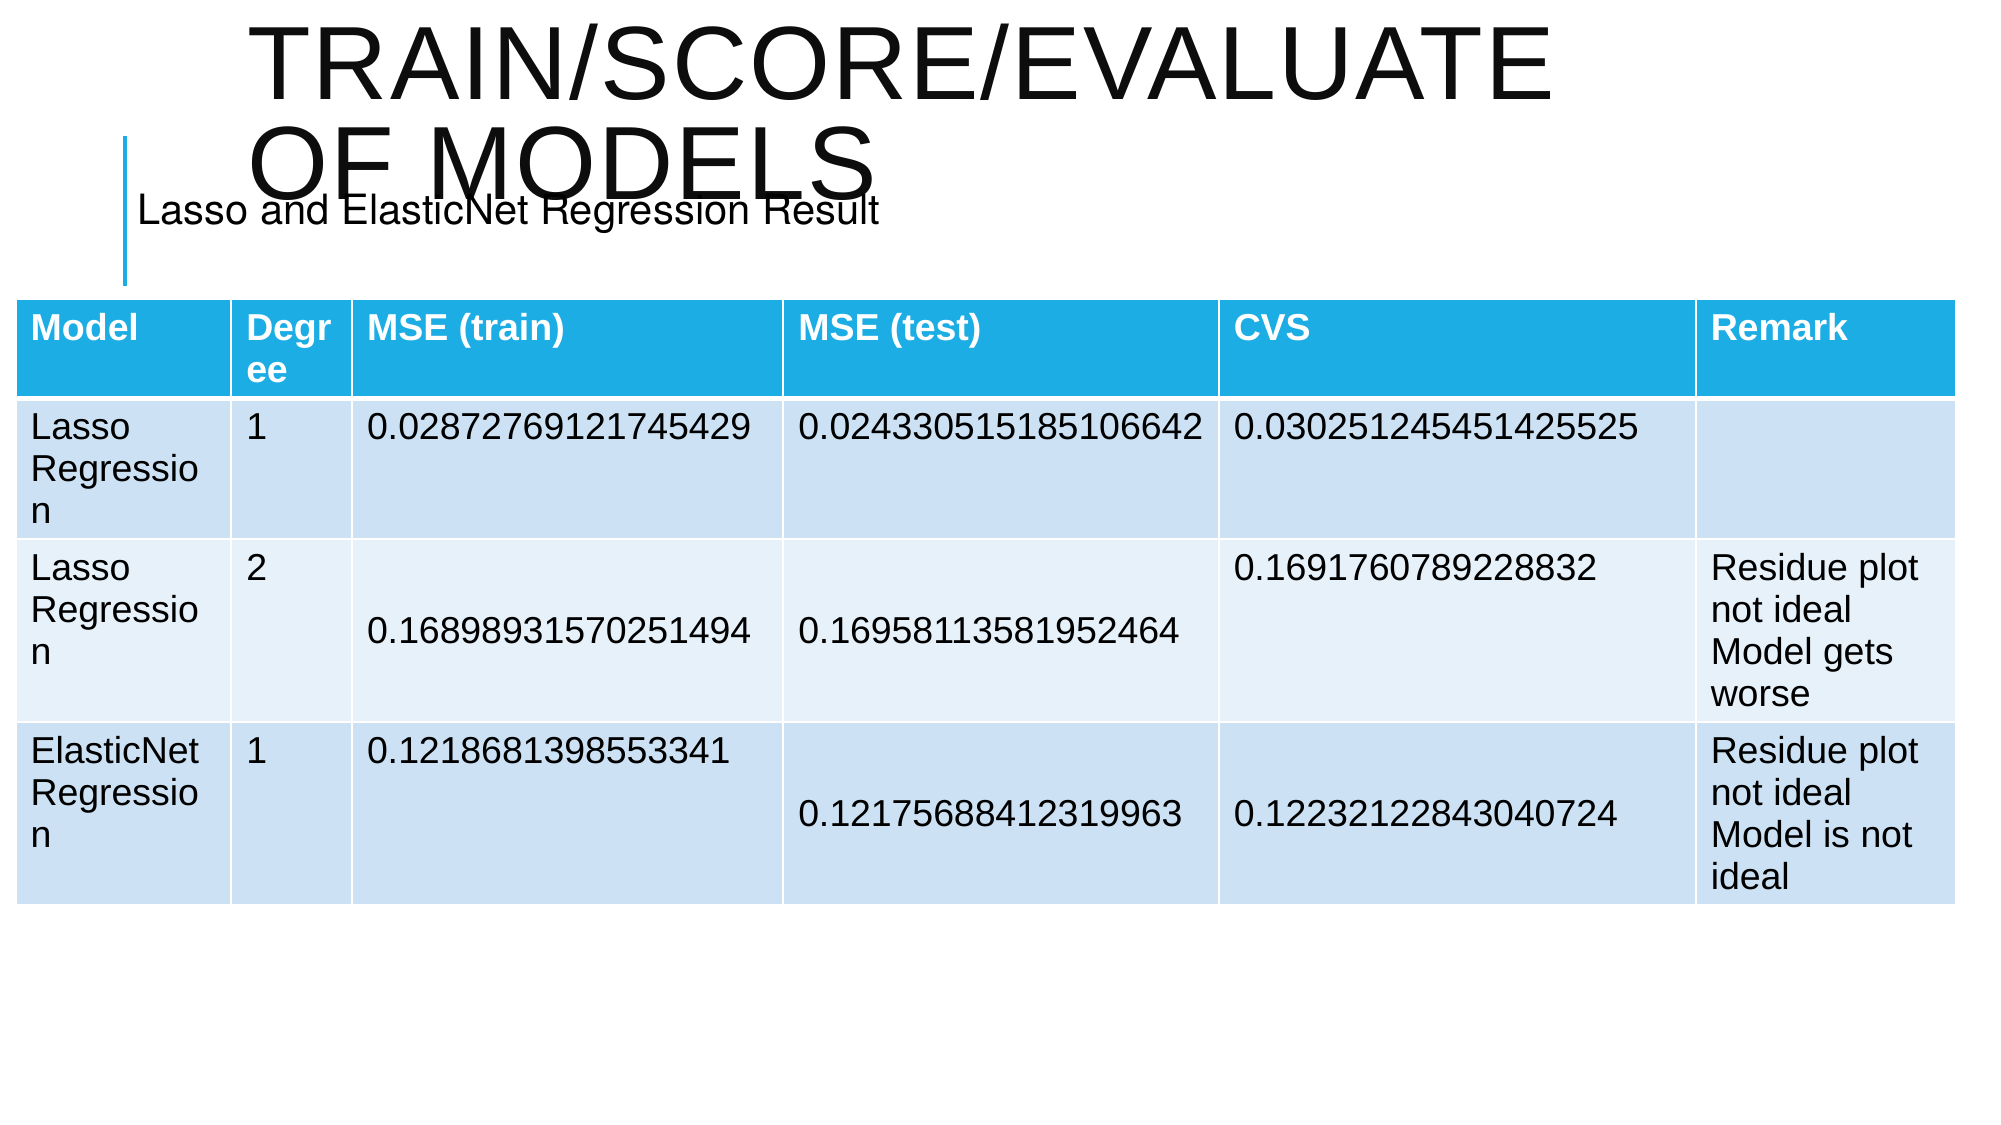

# Train/score/evaluate of models
Lasso and ElasticNet Regression Result
| Model | Degree | MSE (train) | MSE (test) | CVS | Remark |
| --- | --- | --- | --- | --- | --- |
| Lasso Regression | 1 | 0.02872769121745429 | 0.024330515185106642 | 0.030251245451425525 |  |
| Lasso Regression | 2 | 0.16898931570251494 | 0.16958113581952464 | 0.1691760789228832 | Residue plot not ideal Model gets worse |
| ElasticNet Regression | 1 | 0.1218681398553341 | 0.12175688412319963 | 0.12232122843040724 | Residue plot not ideal Model is not ideal |